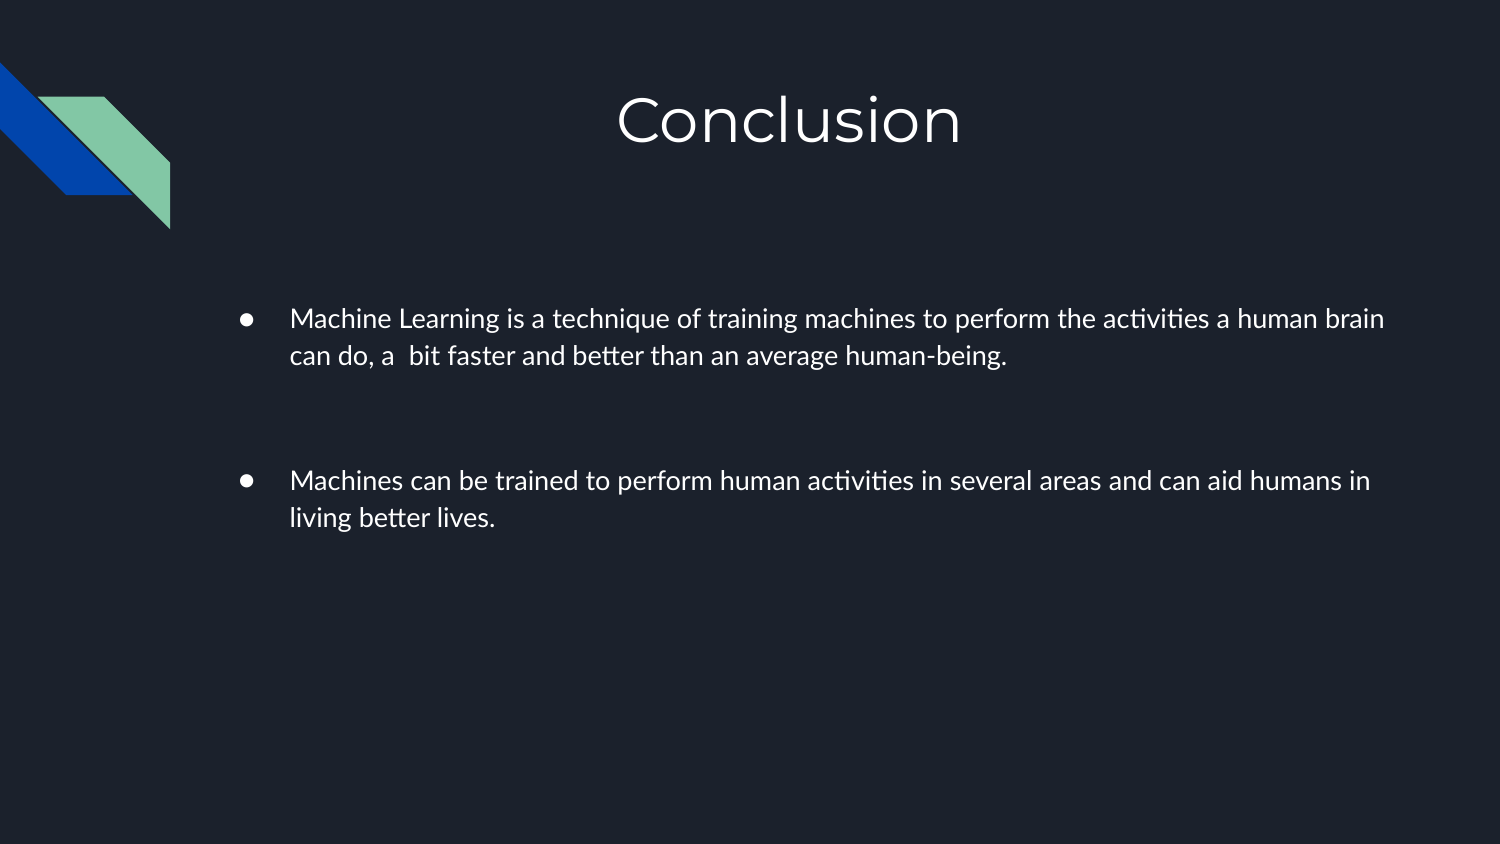

# Conclusion
Machine Learning is a technique of training machines to perform the activities a human brain can do, a  bit faster and better than an average human-being.

Machines can be trained to perform human activities in several areas and can aid humans in living better lives.